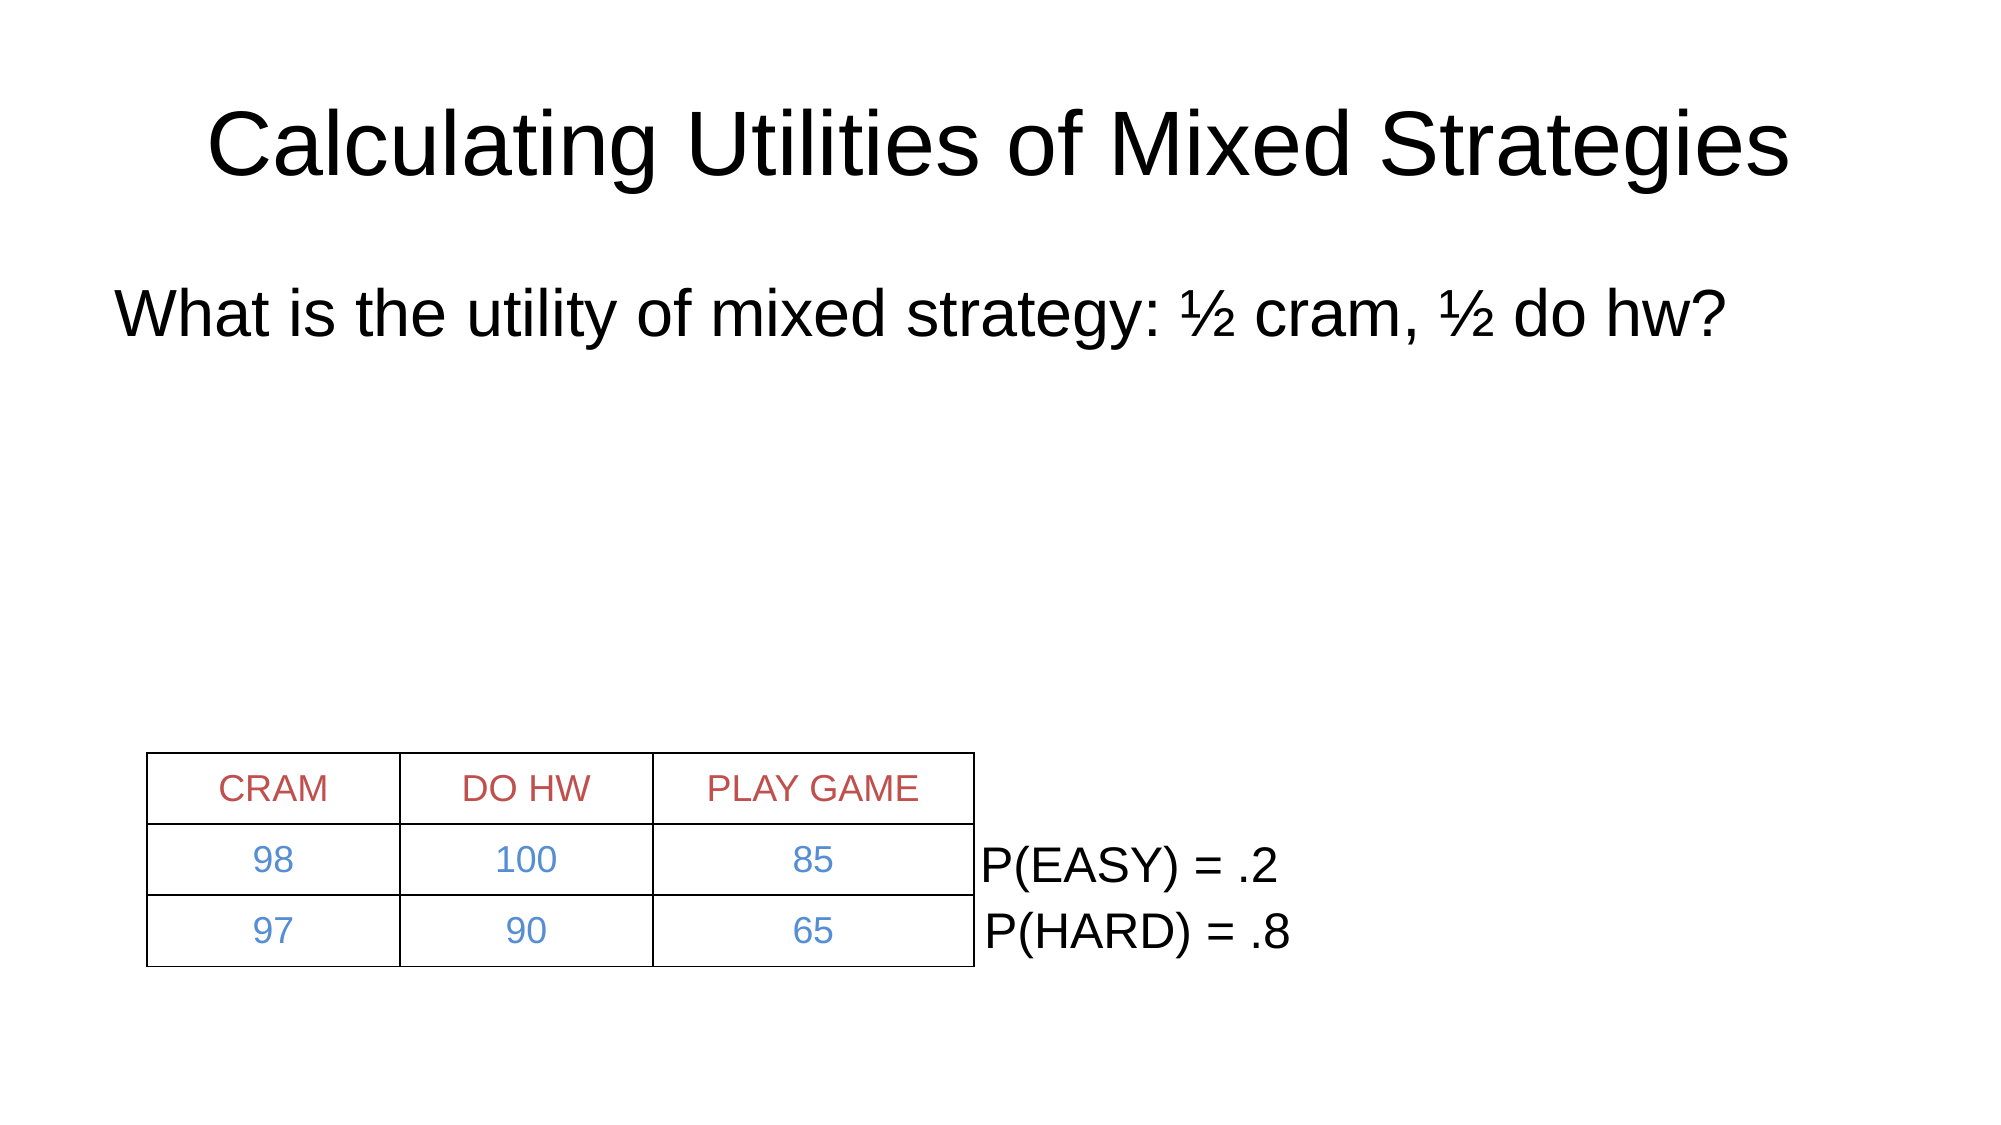

# Calculating Utilities of Mixed Strategies
What is the utility of mixed strategy: ½ cram, ½ do hw?
| CRAM | DO HW | PLAY GAME |
| --- | --- | --- |
| 98 | 100 | 85 |
| 97 | 90 | 65 |
P(EASY) = .2
P(HARD) = .8